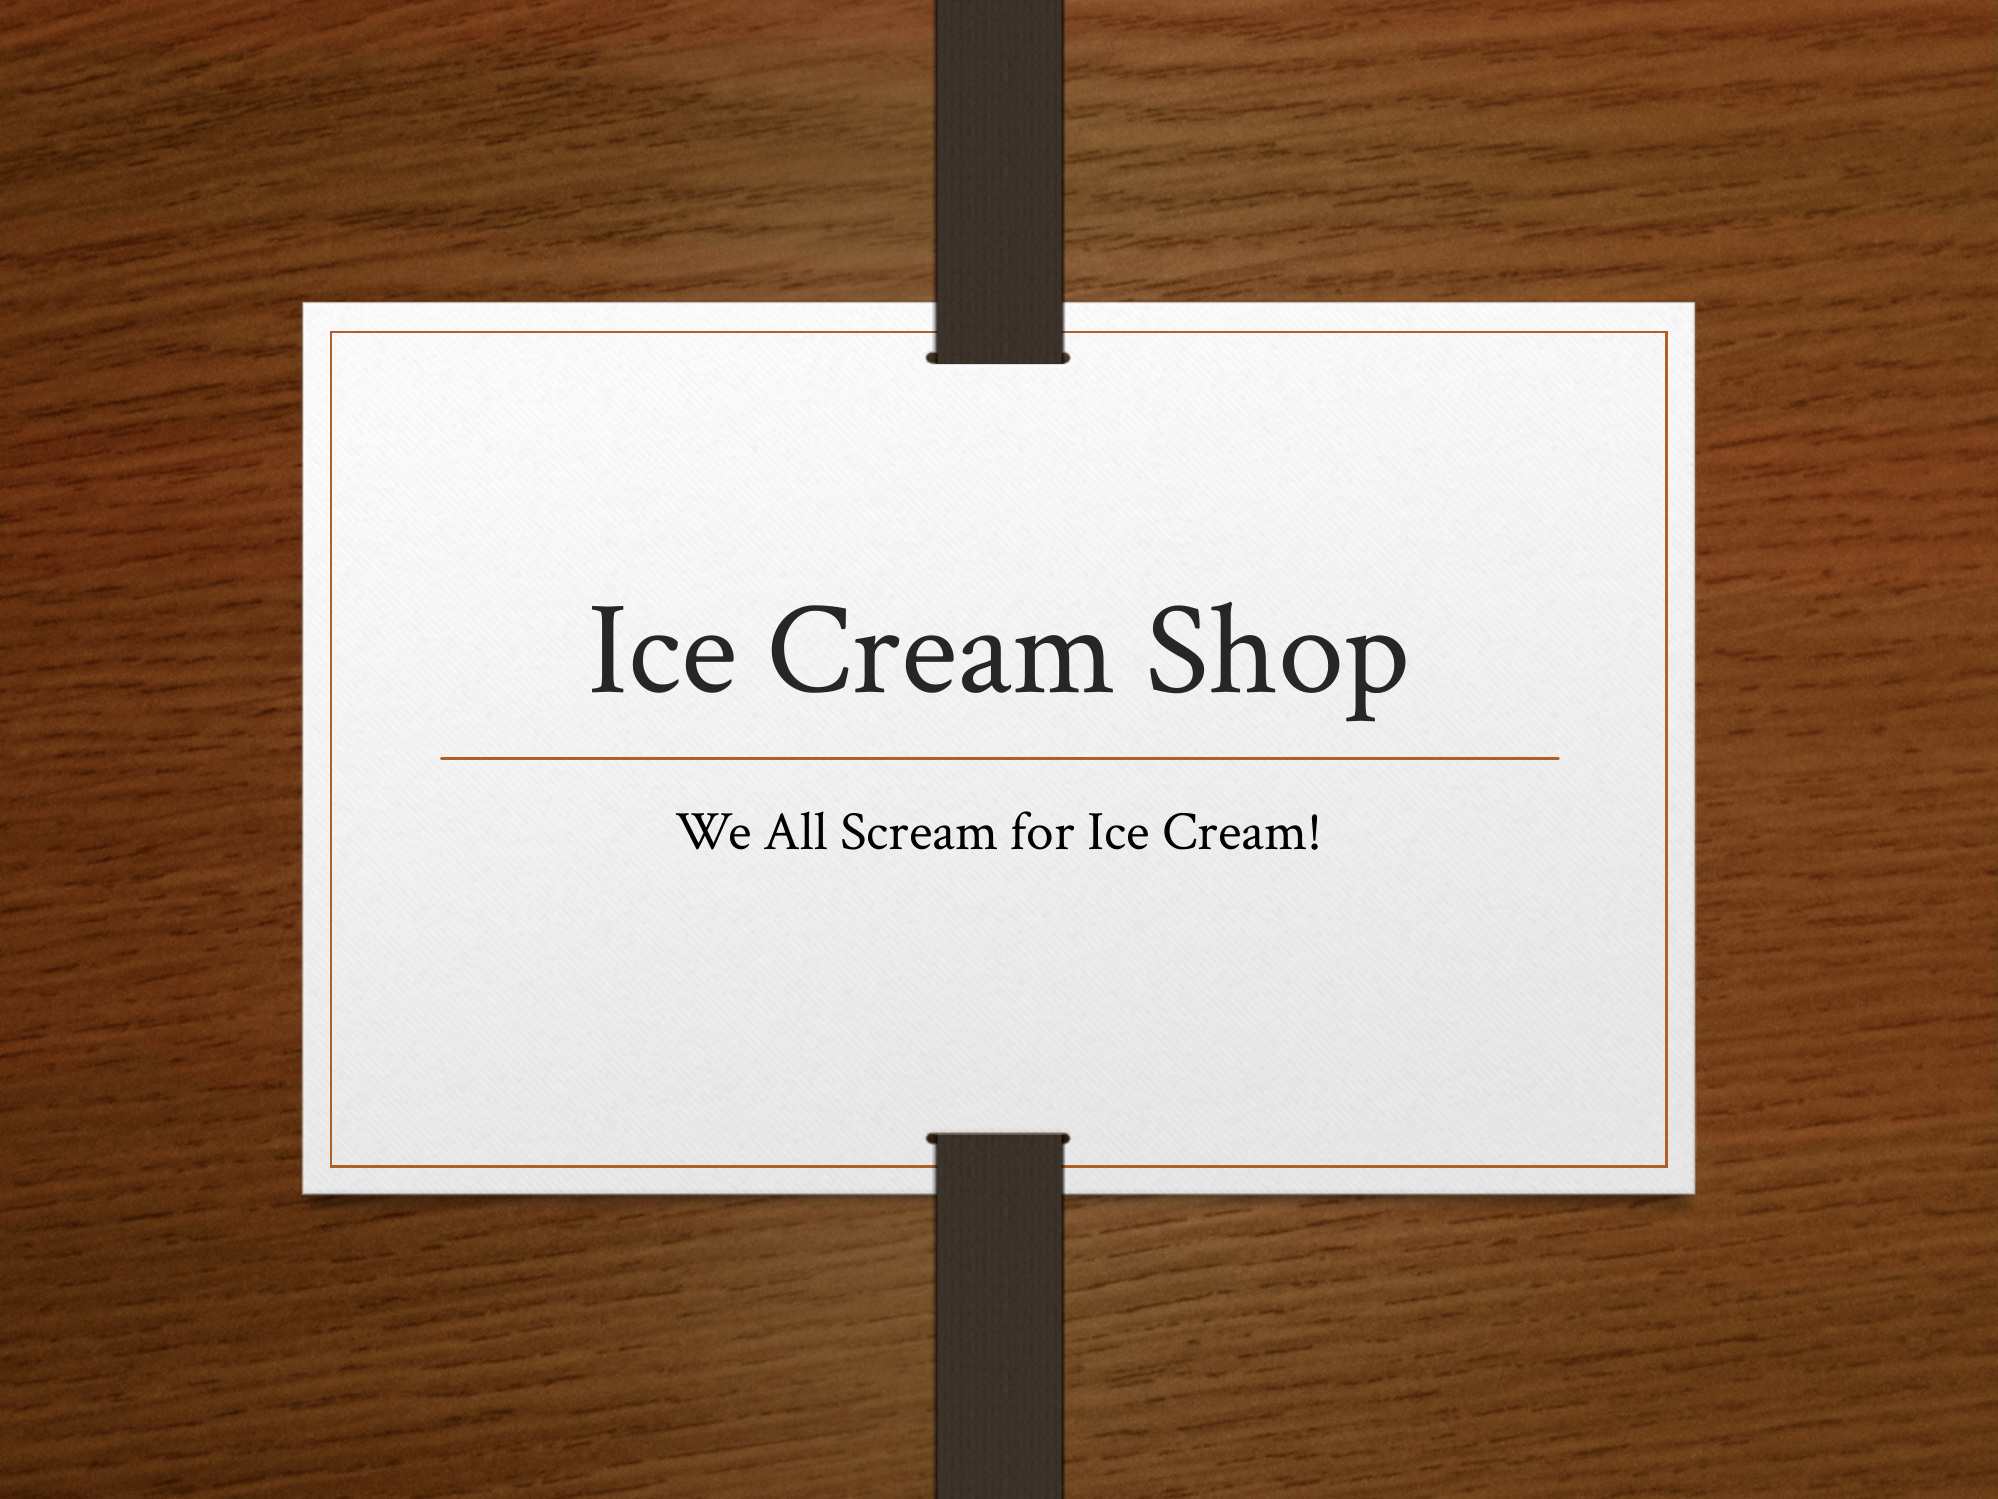

# Ice Cream Shop
We All Scream for Ice Cream!